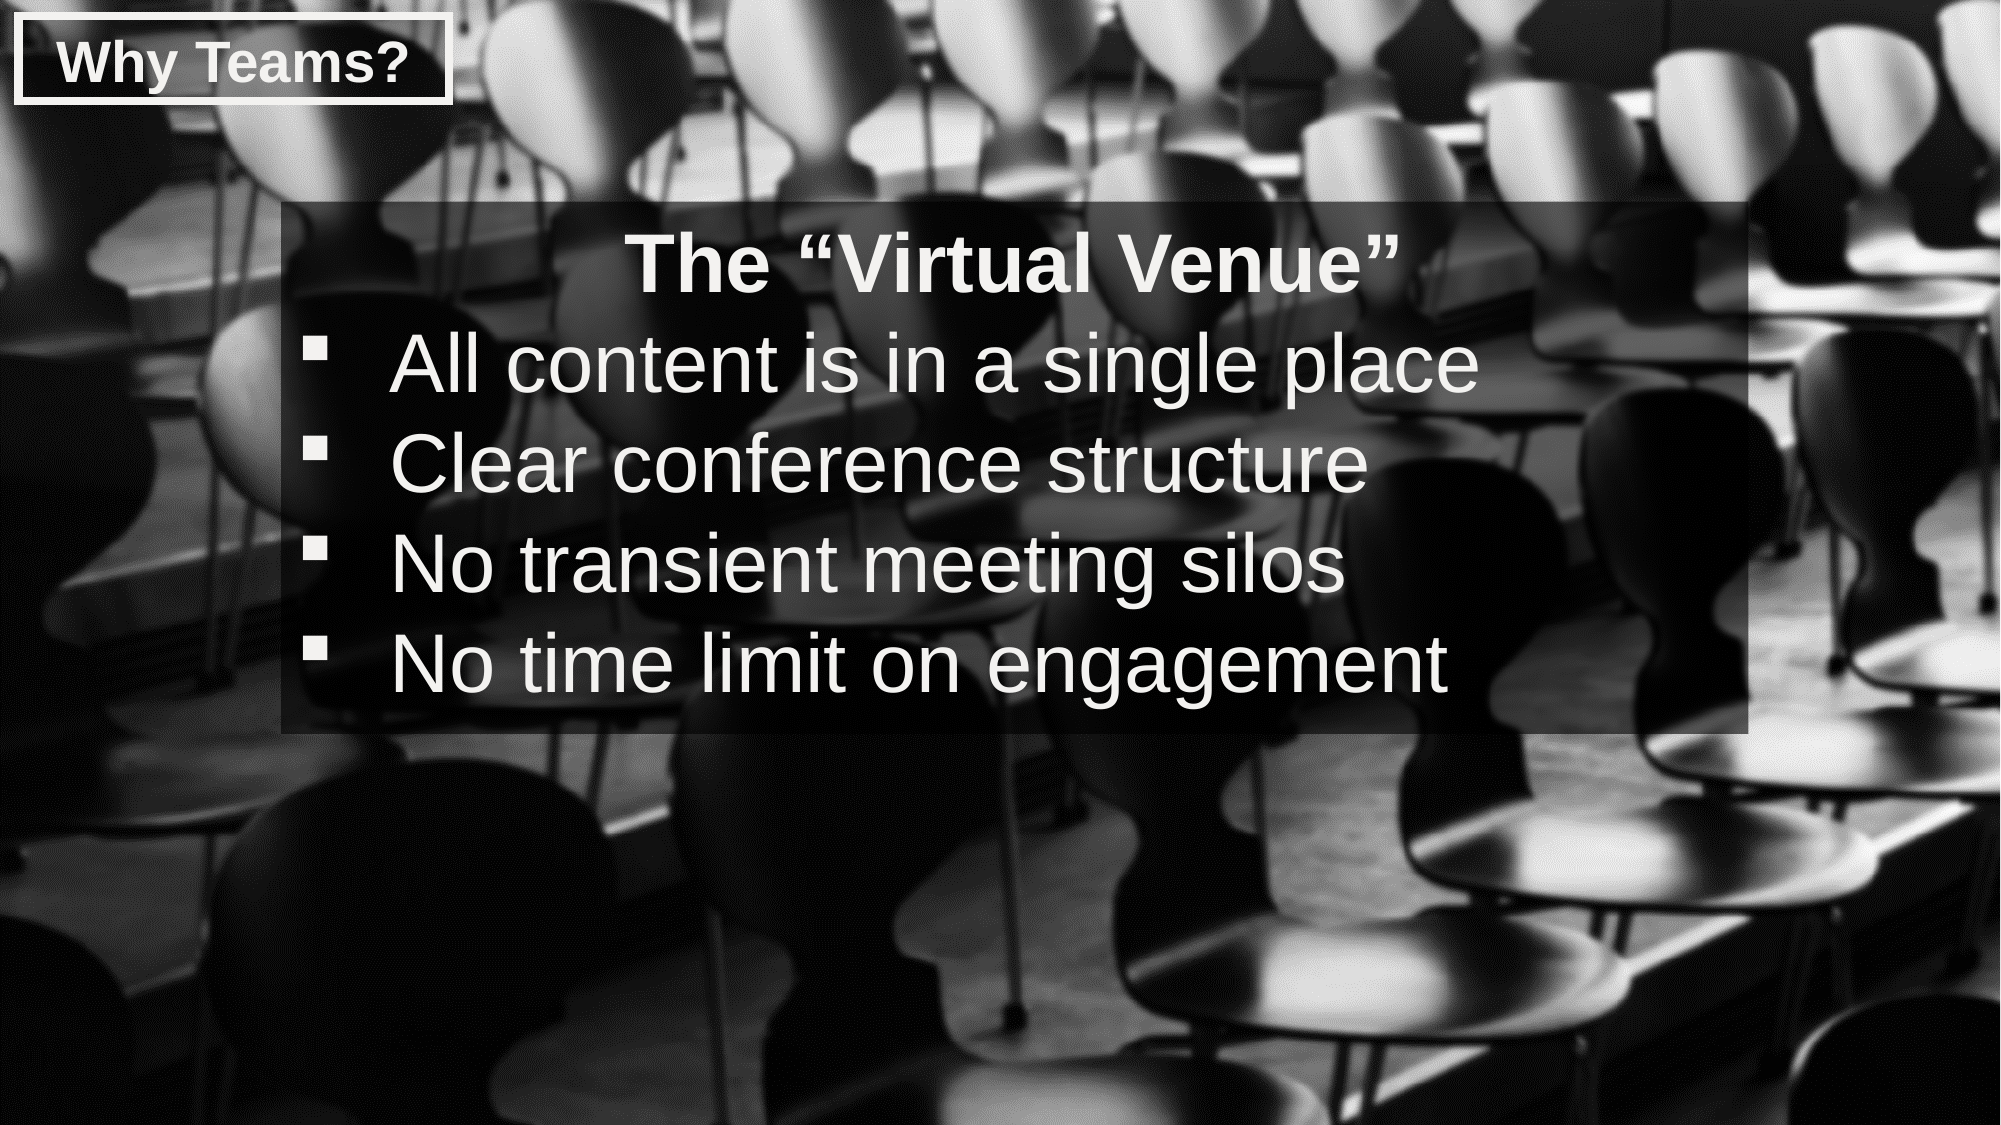

Why Teams?
The “Virtual Venue”
All content is in a single place
Clear conference structure
No transient meeting silos
No time limit on engagement